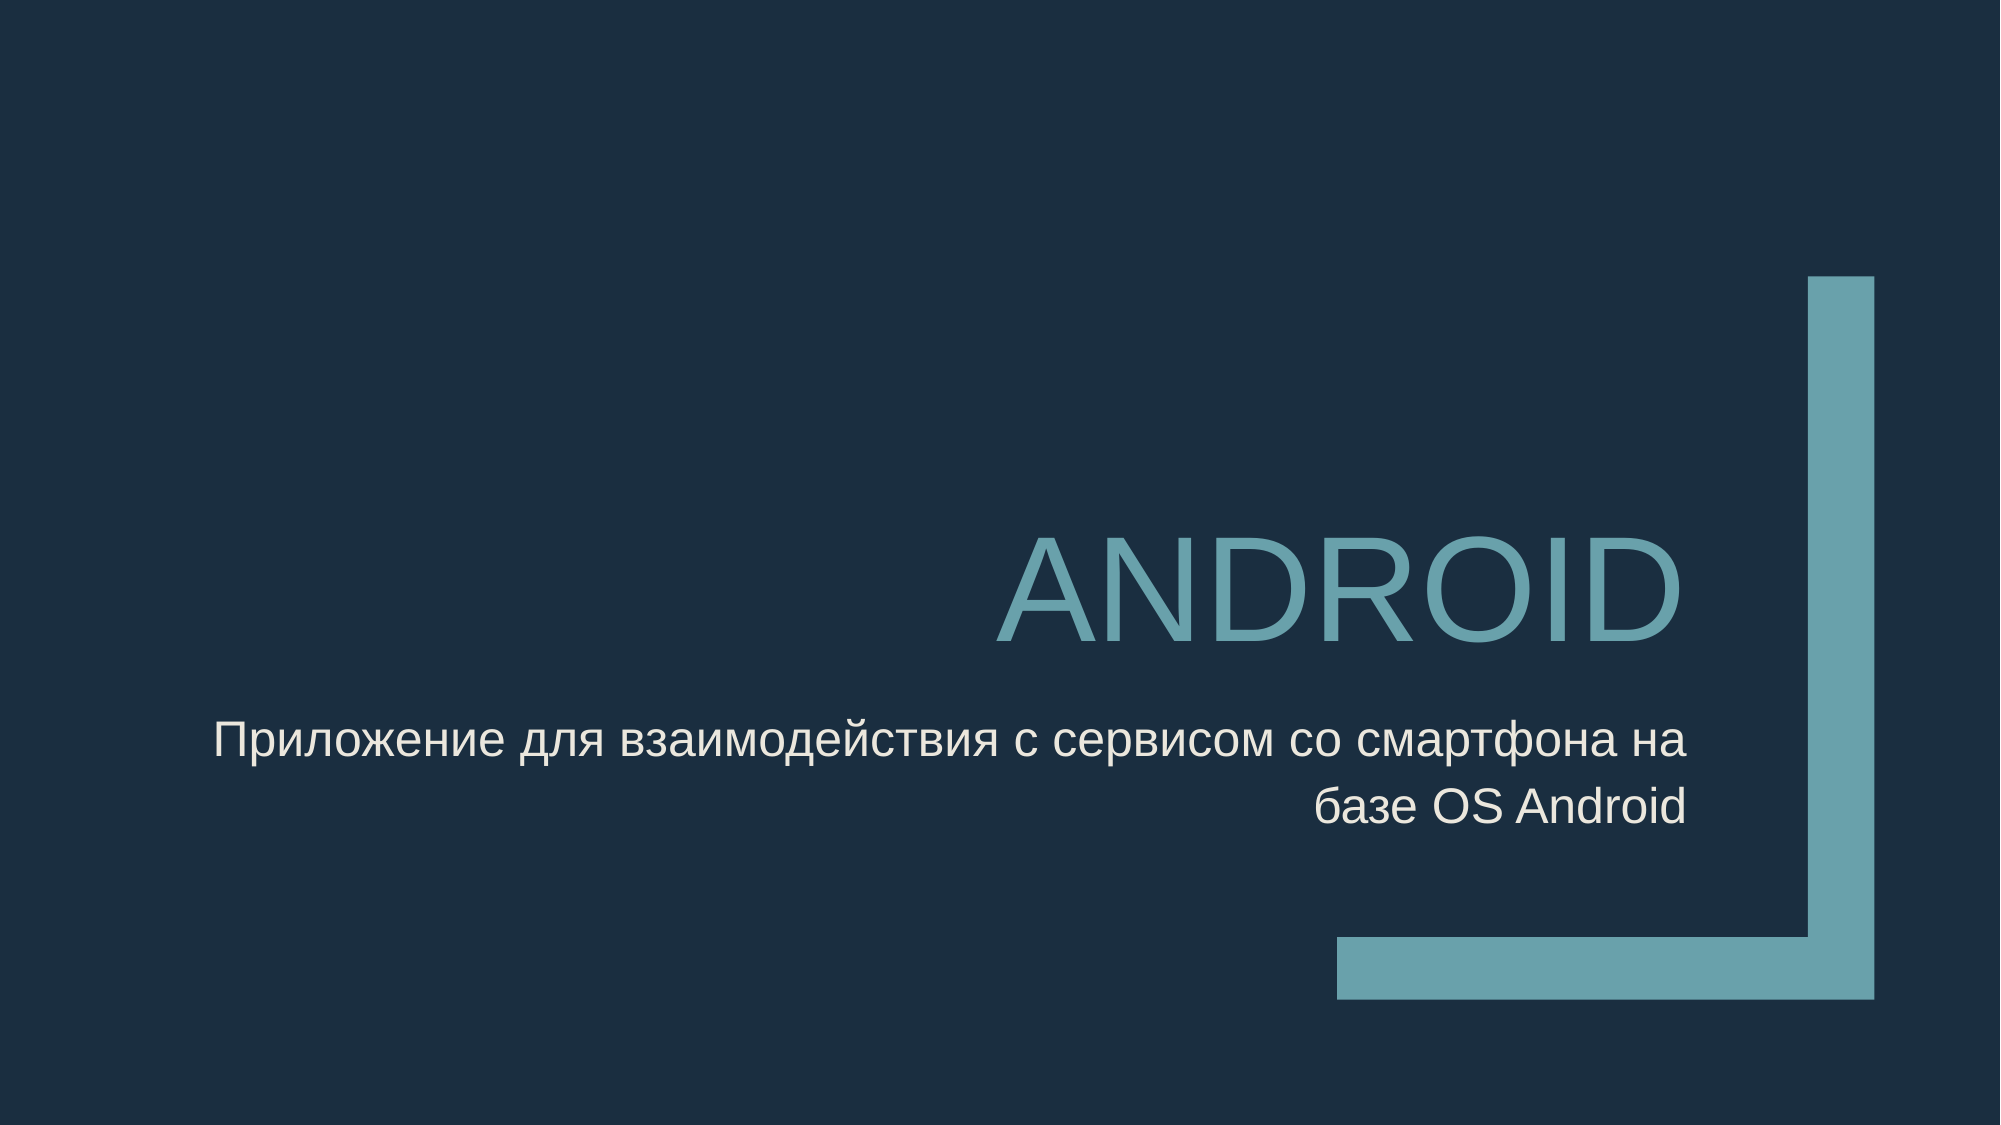

# Android
Приложение для взаимодействия с сервисом со смартфона на базе OS Android